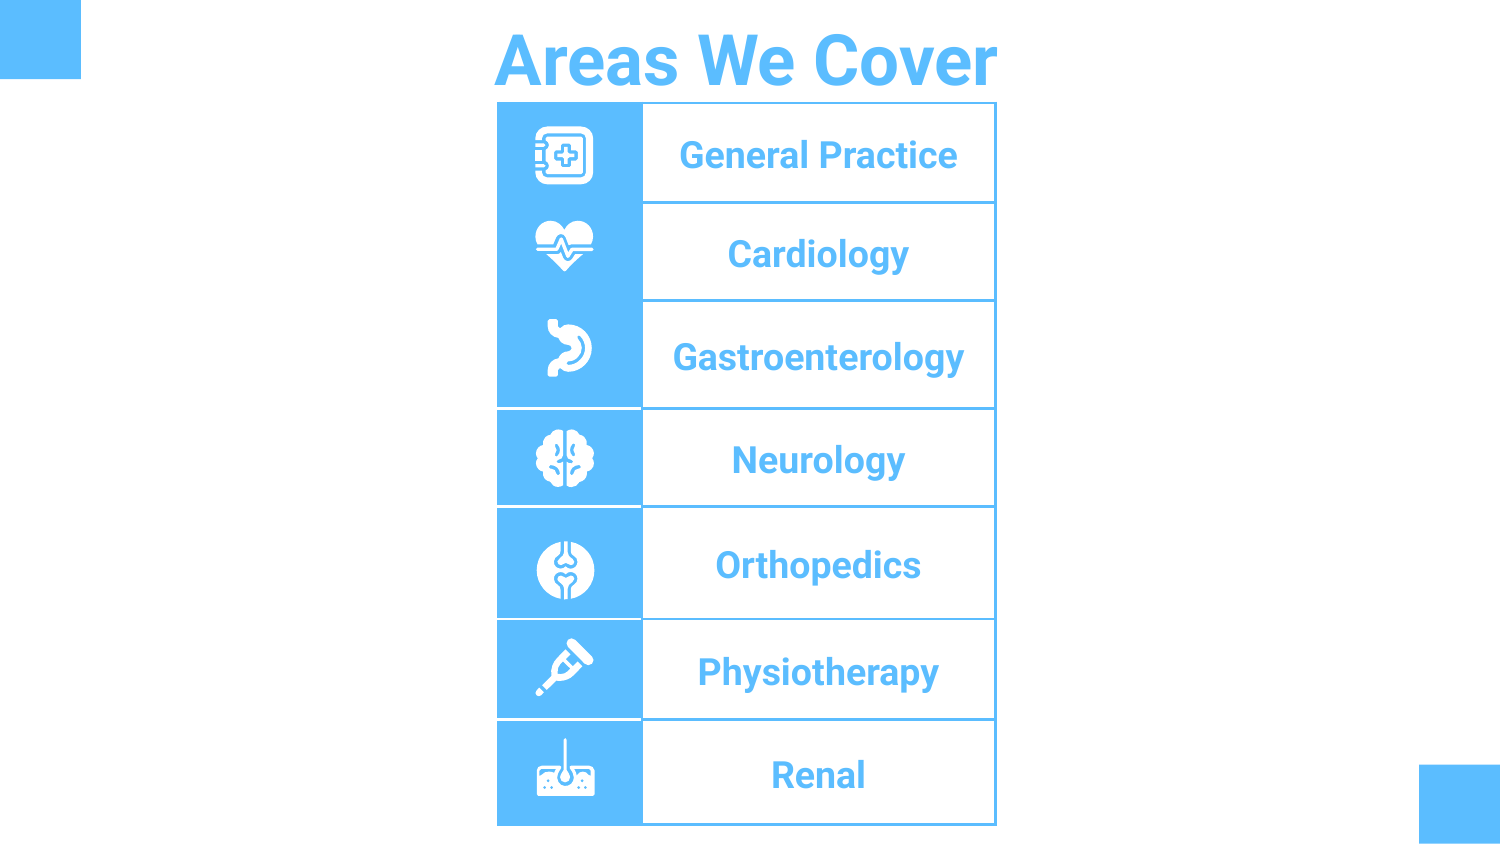

# Areas We Cover
|  | General Practice |
| --- | --- |
|  | Cardiology |
|  | Gastroenterology |
|  | Neurology |
|  | Orthopedics |
|  | Physiotherapy |
|  | Renal |